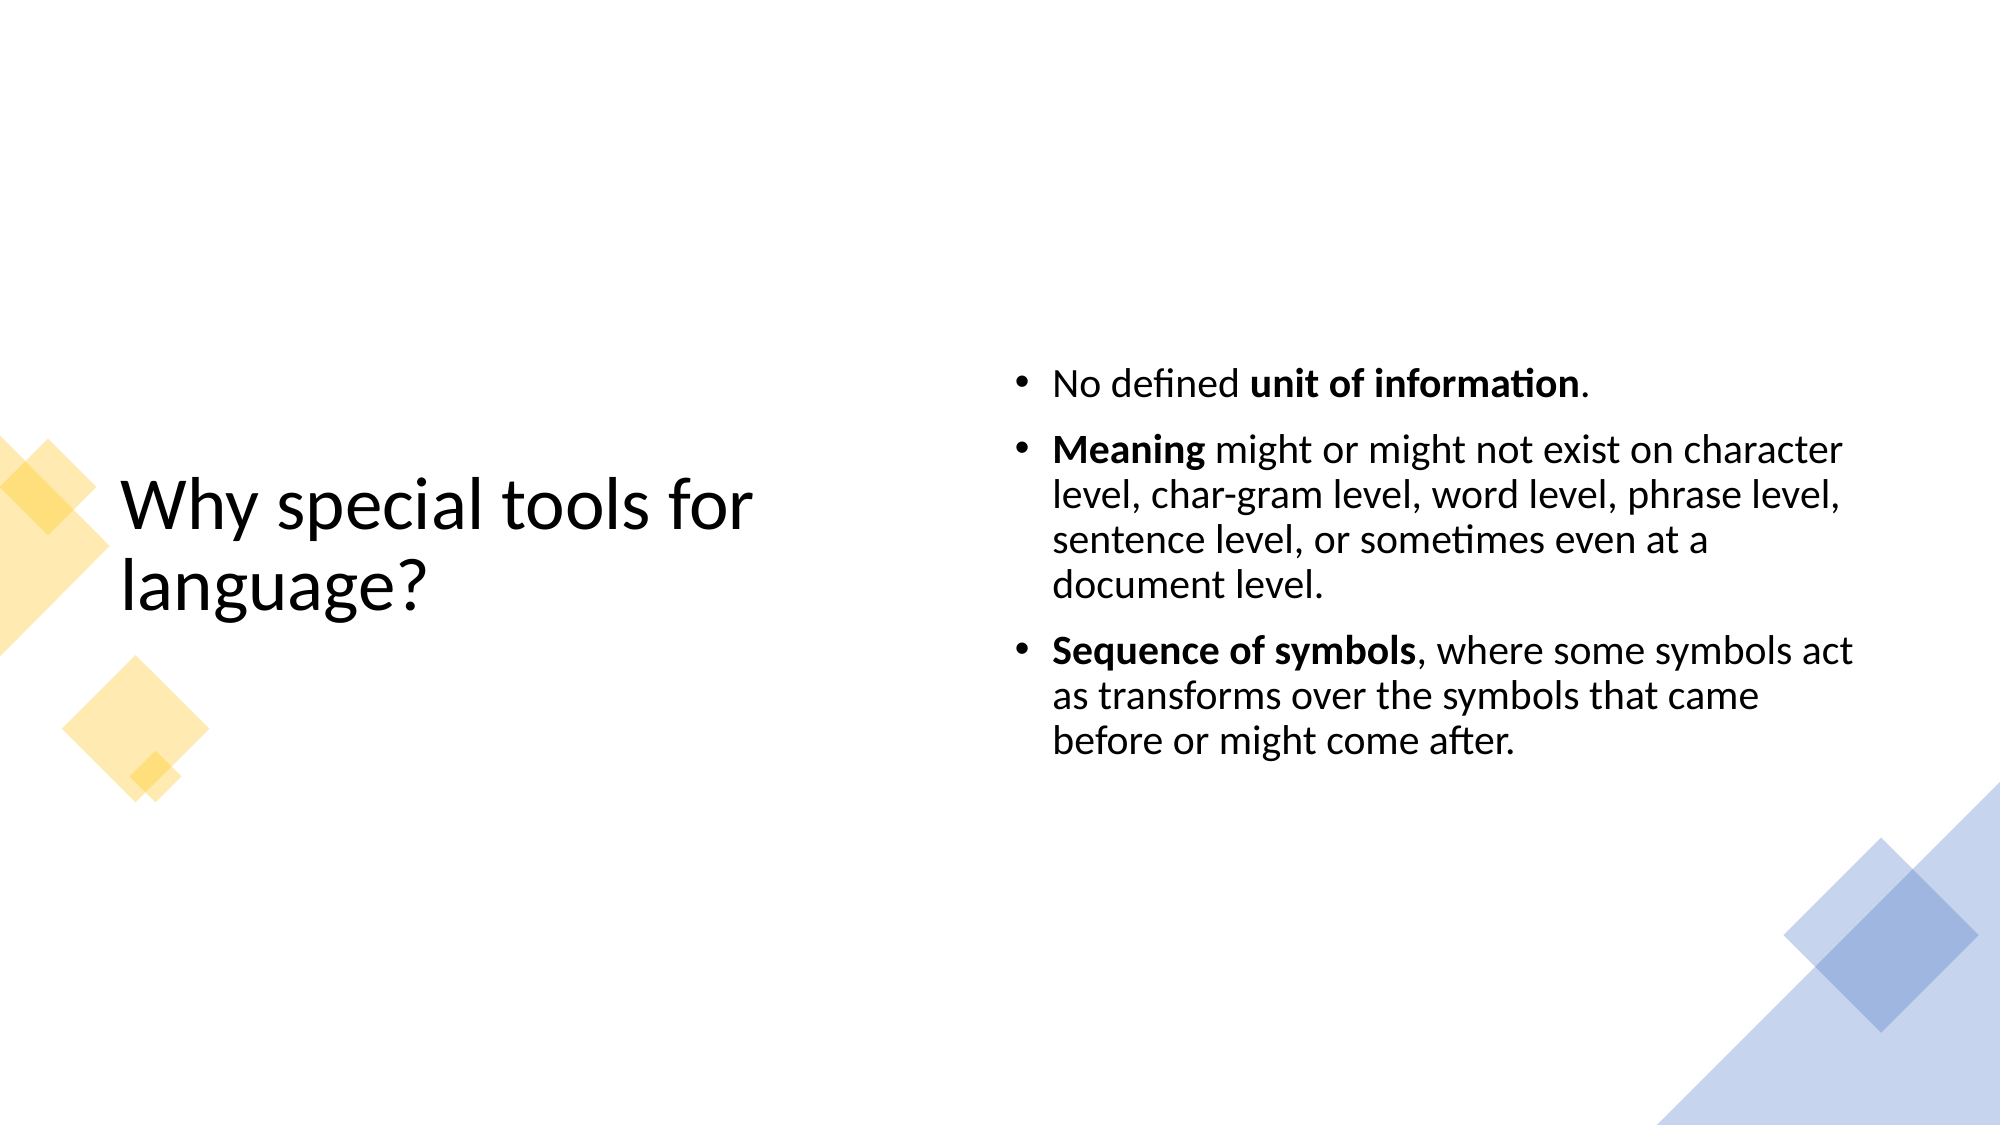

# Why special tools for language?
No defined unit of information.
Meaning might or might not exist on character level, char-gram level, word level, phrase level, sentence level, or sometimes even at a document level.
Sequence of symbols, where some symbols act as transforms over the symbols that came before or might come after.